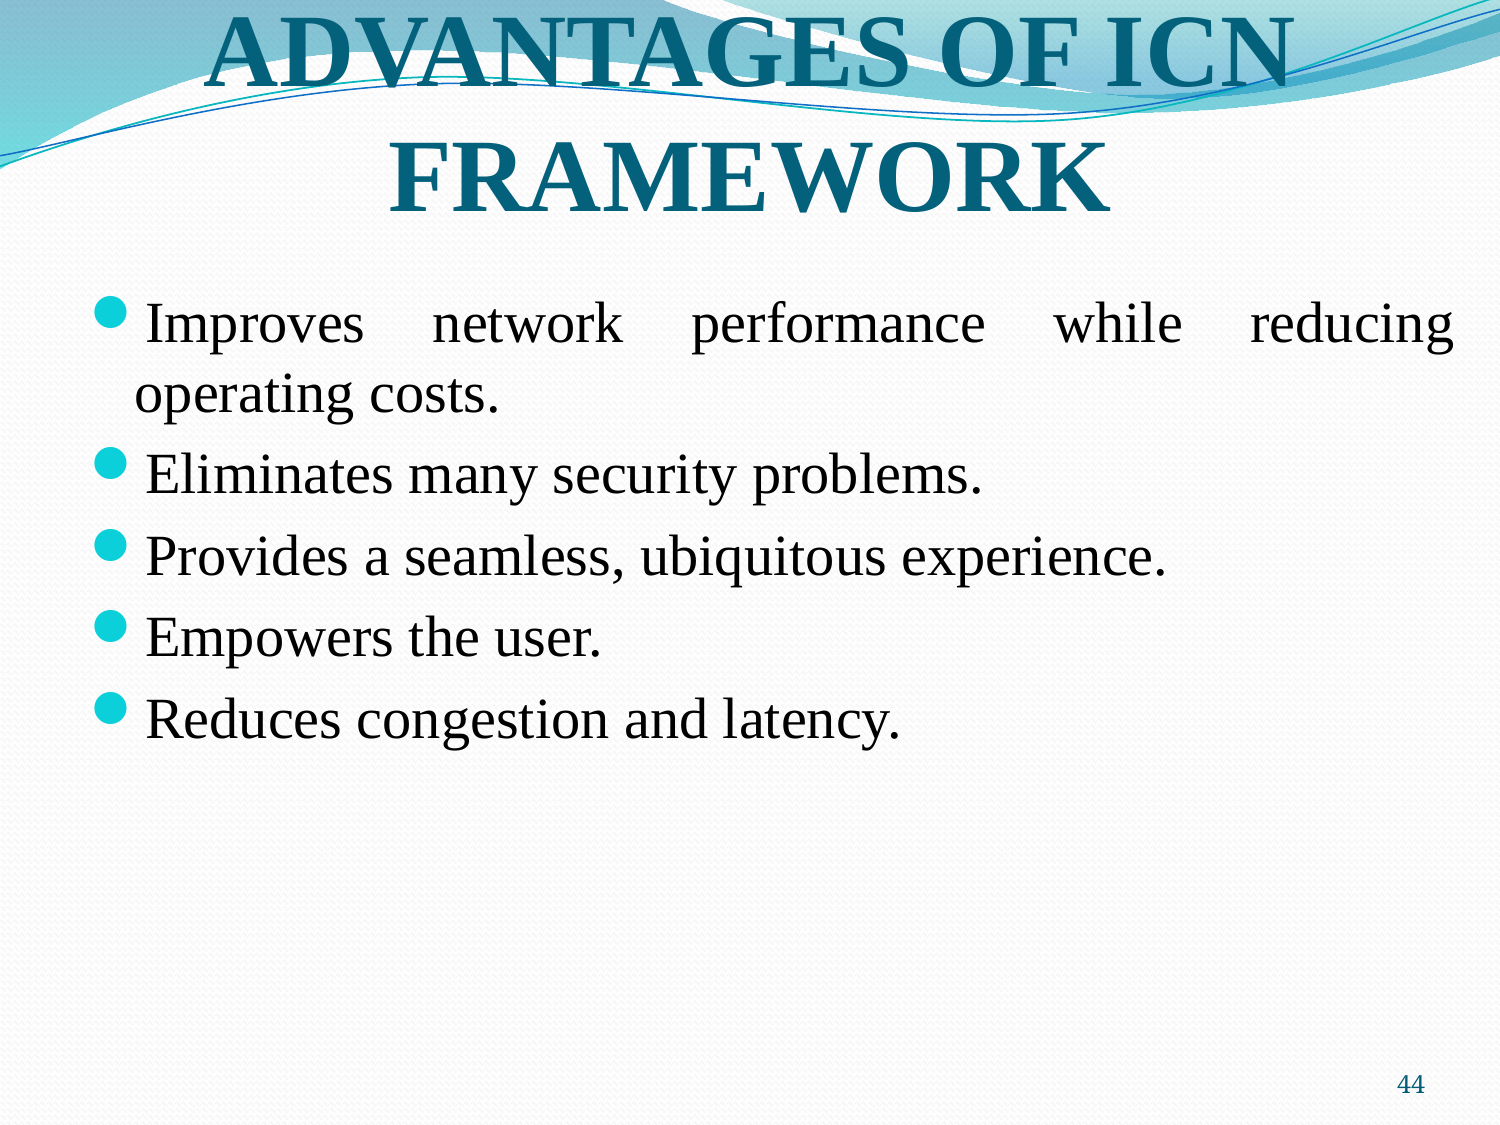

# ADVANTAGES OF ICN FRAMEWORK

Improves network performance while reducing operating costs.
Eliminates many security problems.
Provides a seamless, ubiquitous experience.
Empowers the user.
Reduces congestion and latency.

44